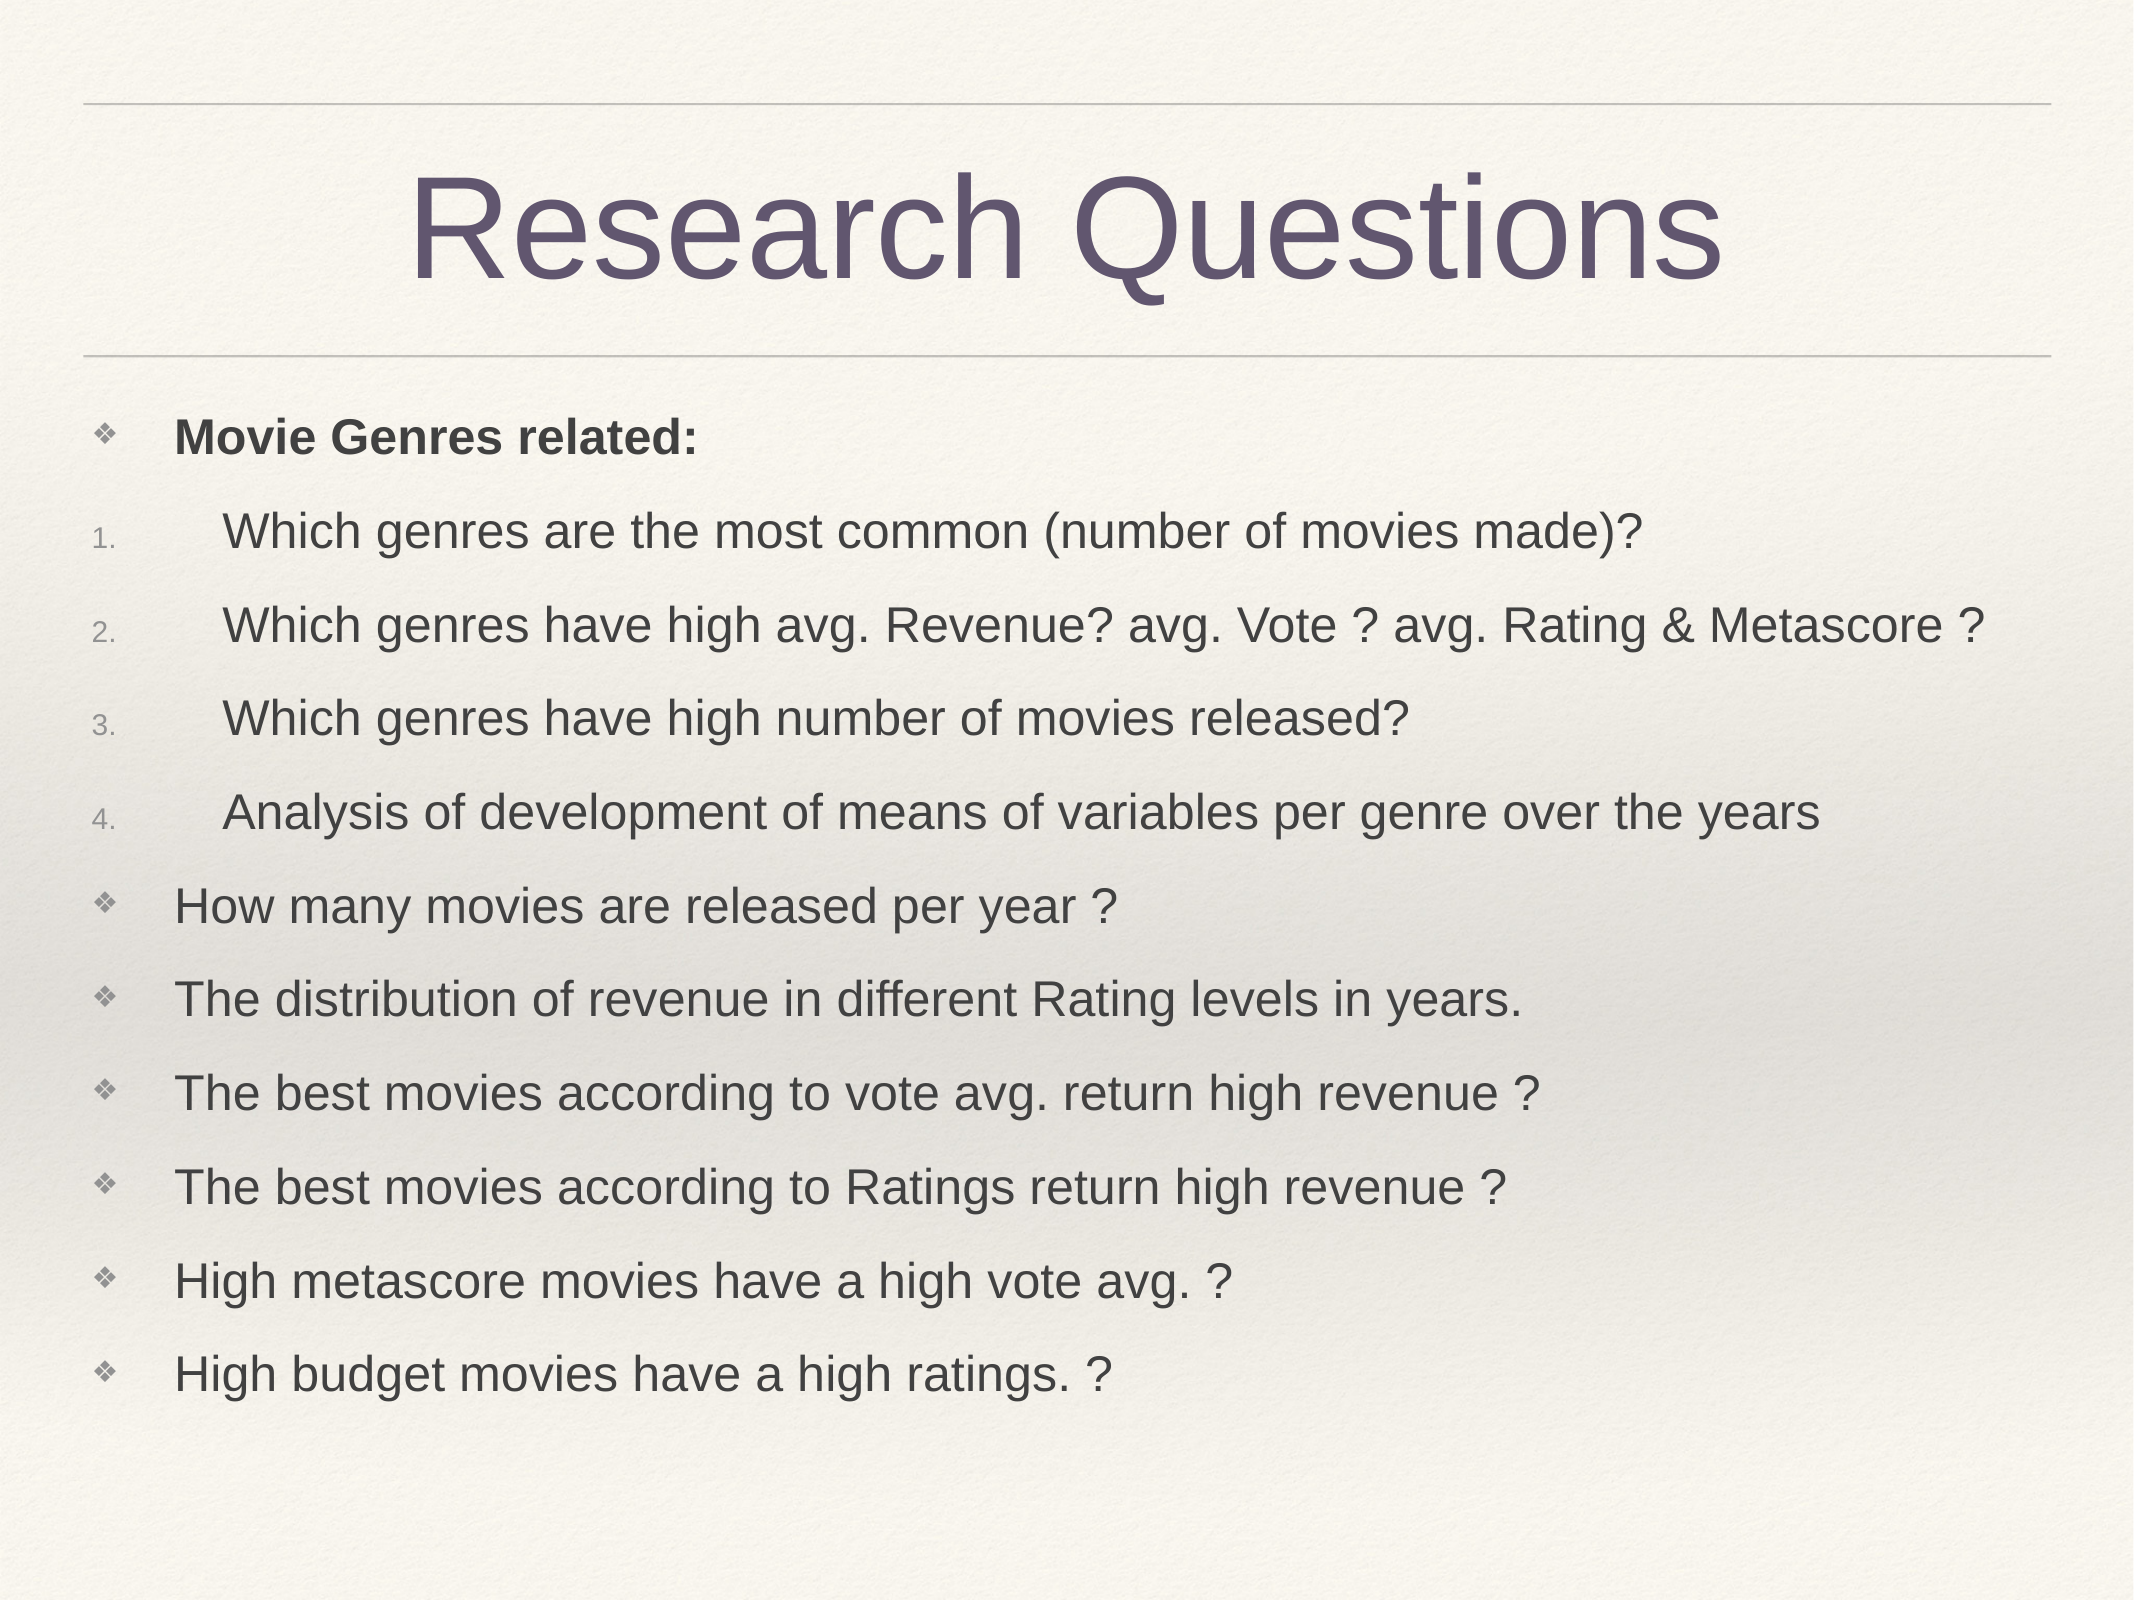

# Research Questions
Movie Genres related:
Which genres are the most common (number of movies made)?
Which genres have high avg. Revenue? avg. Vote ? avg. Rating & Metascore ?
Which genres have high number of movies released?
Analysis of development of means of variables per genre over the years
How many movies are released per year ?
The distribution of revenue in different Rating levels in years.
The best movies according to vote avg. return high revenue ?
The best movies according to Ratings return high revenue ?
High metascore movies have a high vote avg. ?
High budget movies have a high ratings. ?